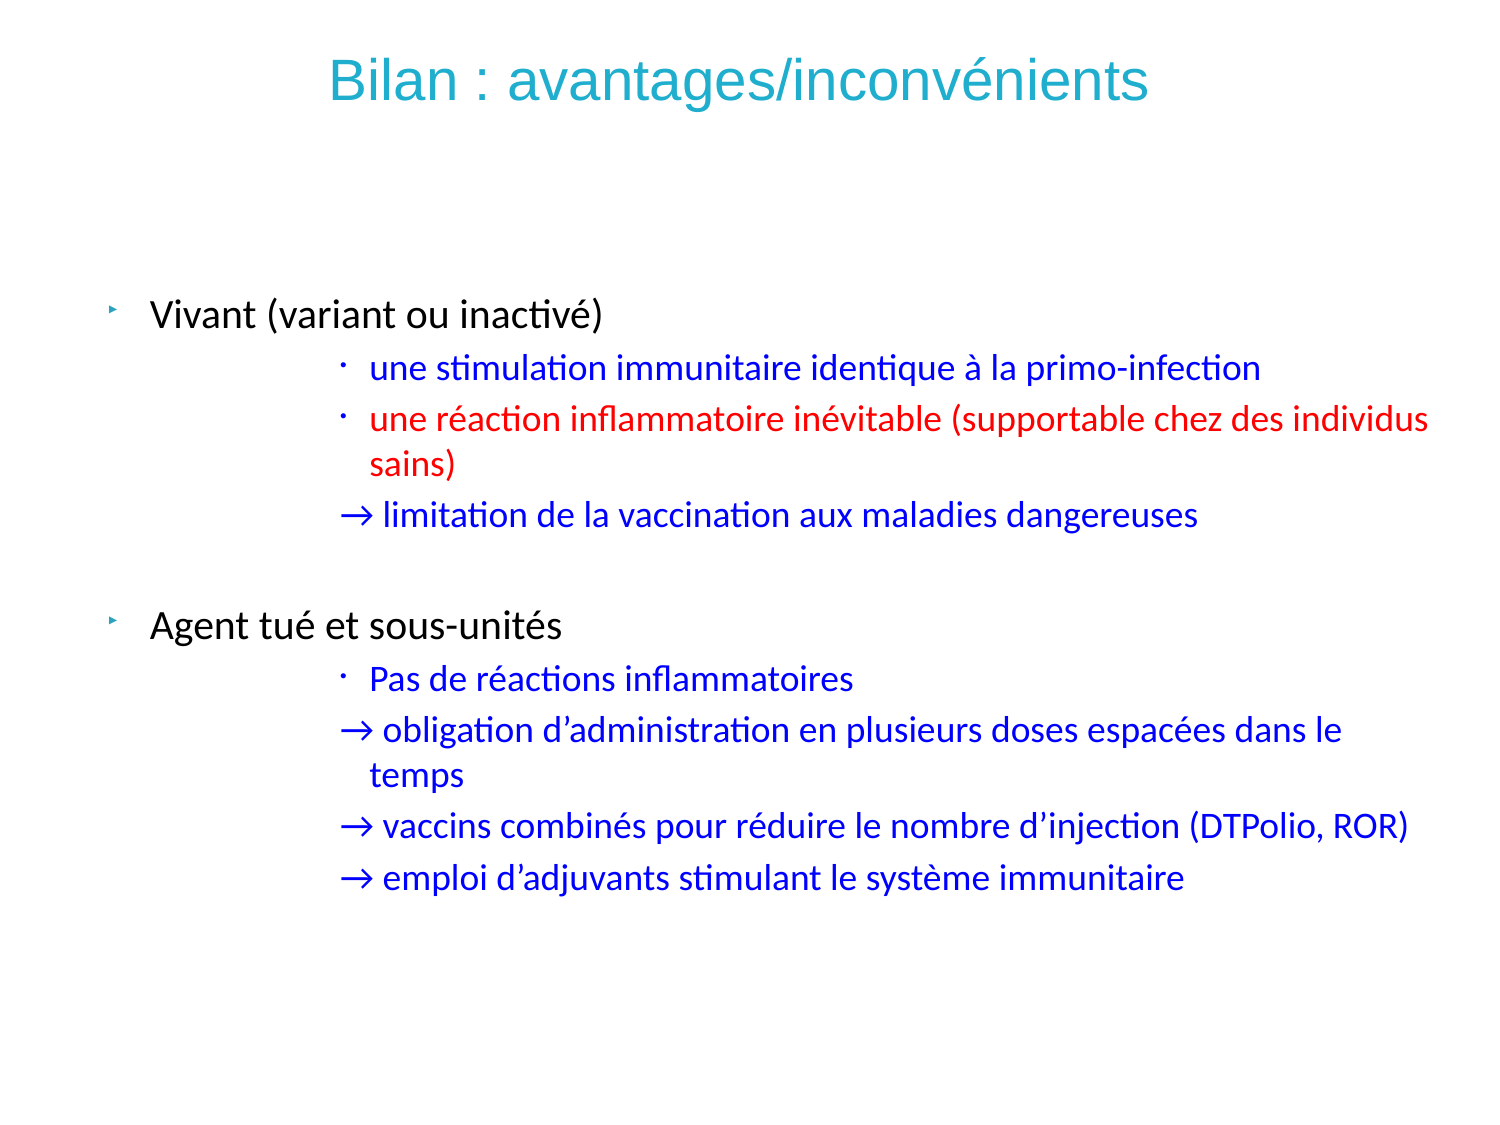

# Bilan : avantages/inconvénients
Vivant (variant ou inactivé)
une stimulation immunitaire identique à la primo-infection
une réaction inflammatoire inévitable (supportable chez des individus sains)
→ limitation de la vaccination aux maladies dangereuses

Agent tué et sous-unités
Pas de réactions inflammatoires
→ obligation d’administration en plusieurs doses espacées dans le temps
→ vaccins combinés pour réduire le nombre d’injection (DTPolio, ROR)
→ emploi d’adjuvants stimulant le système immunitaire